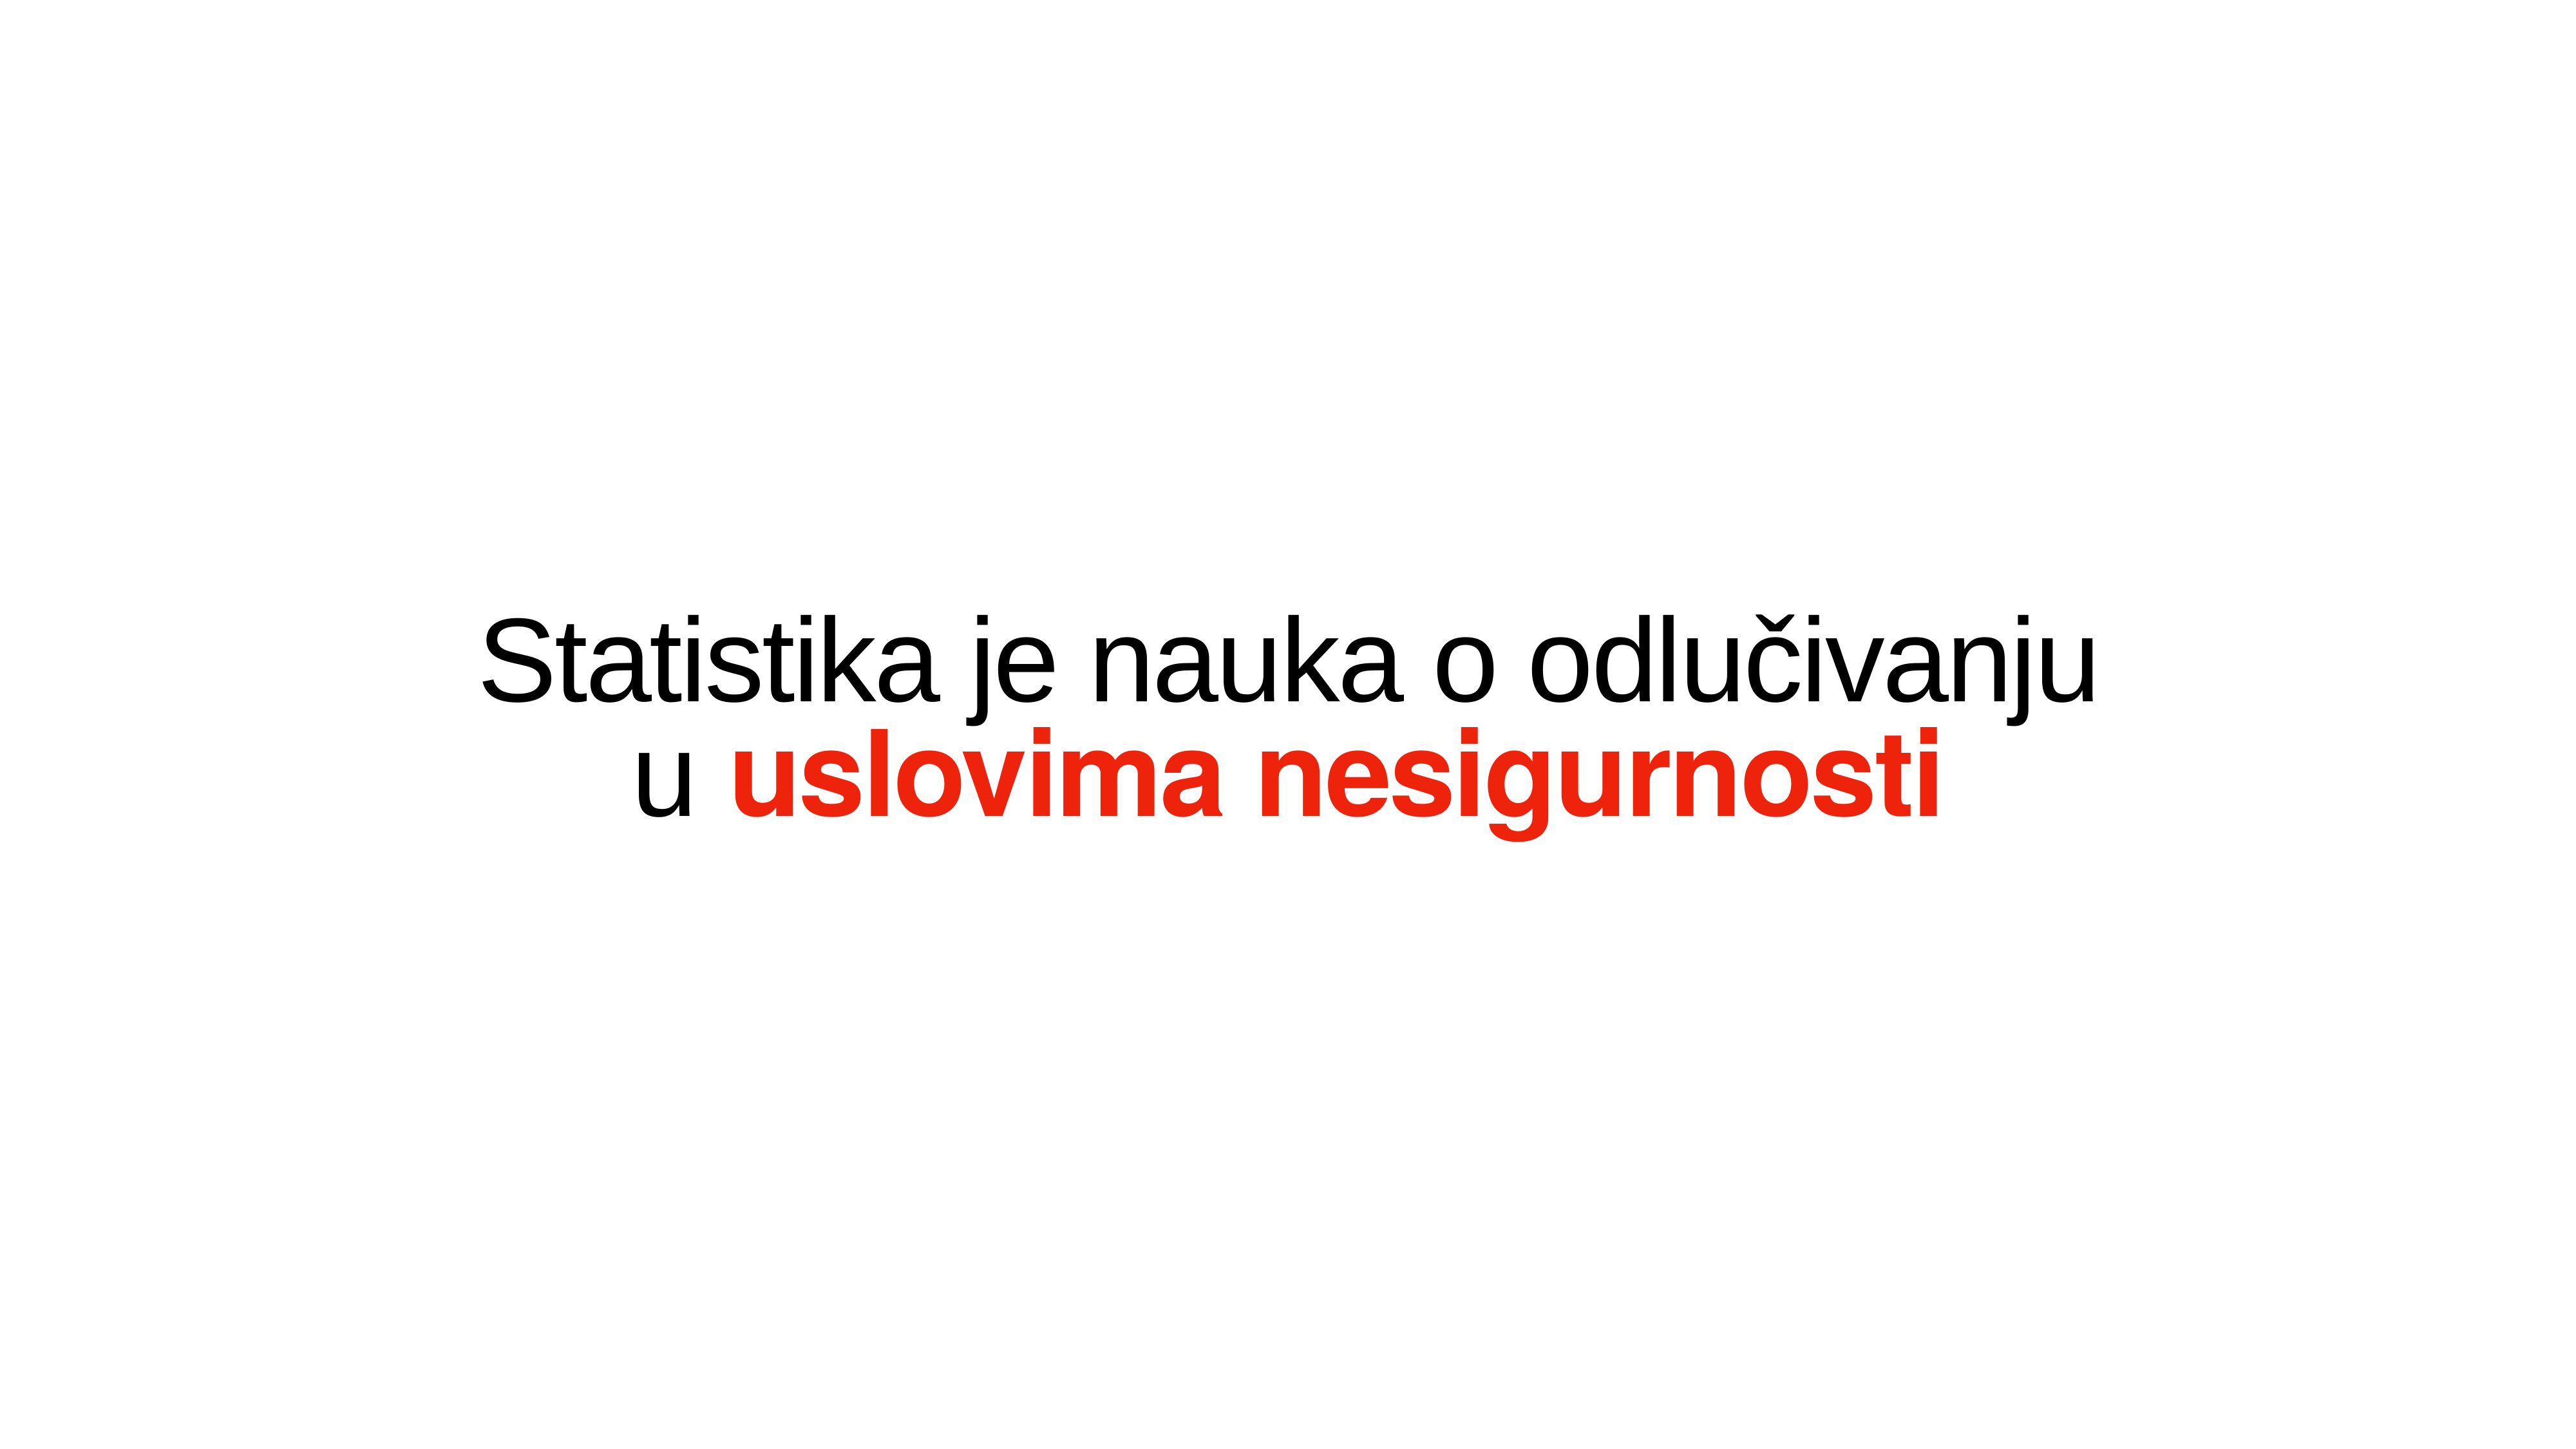

Statistika je nauka o odlučivanju u uslovima nesigurnosti